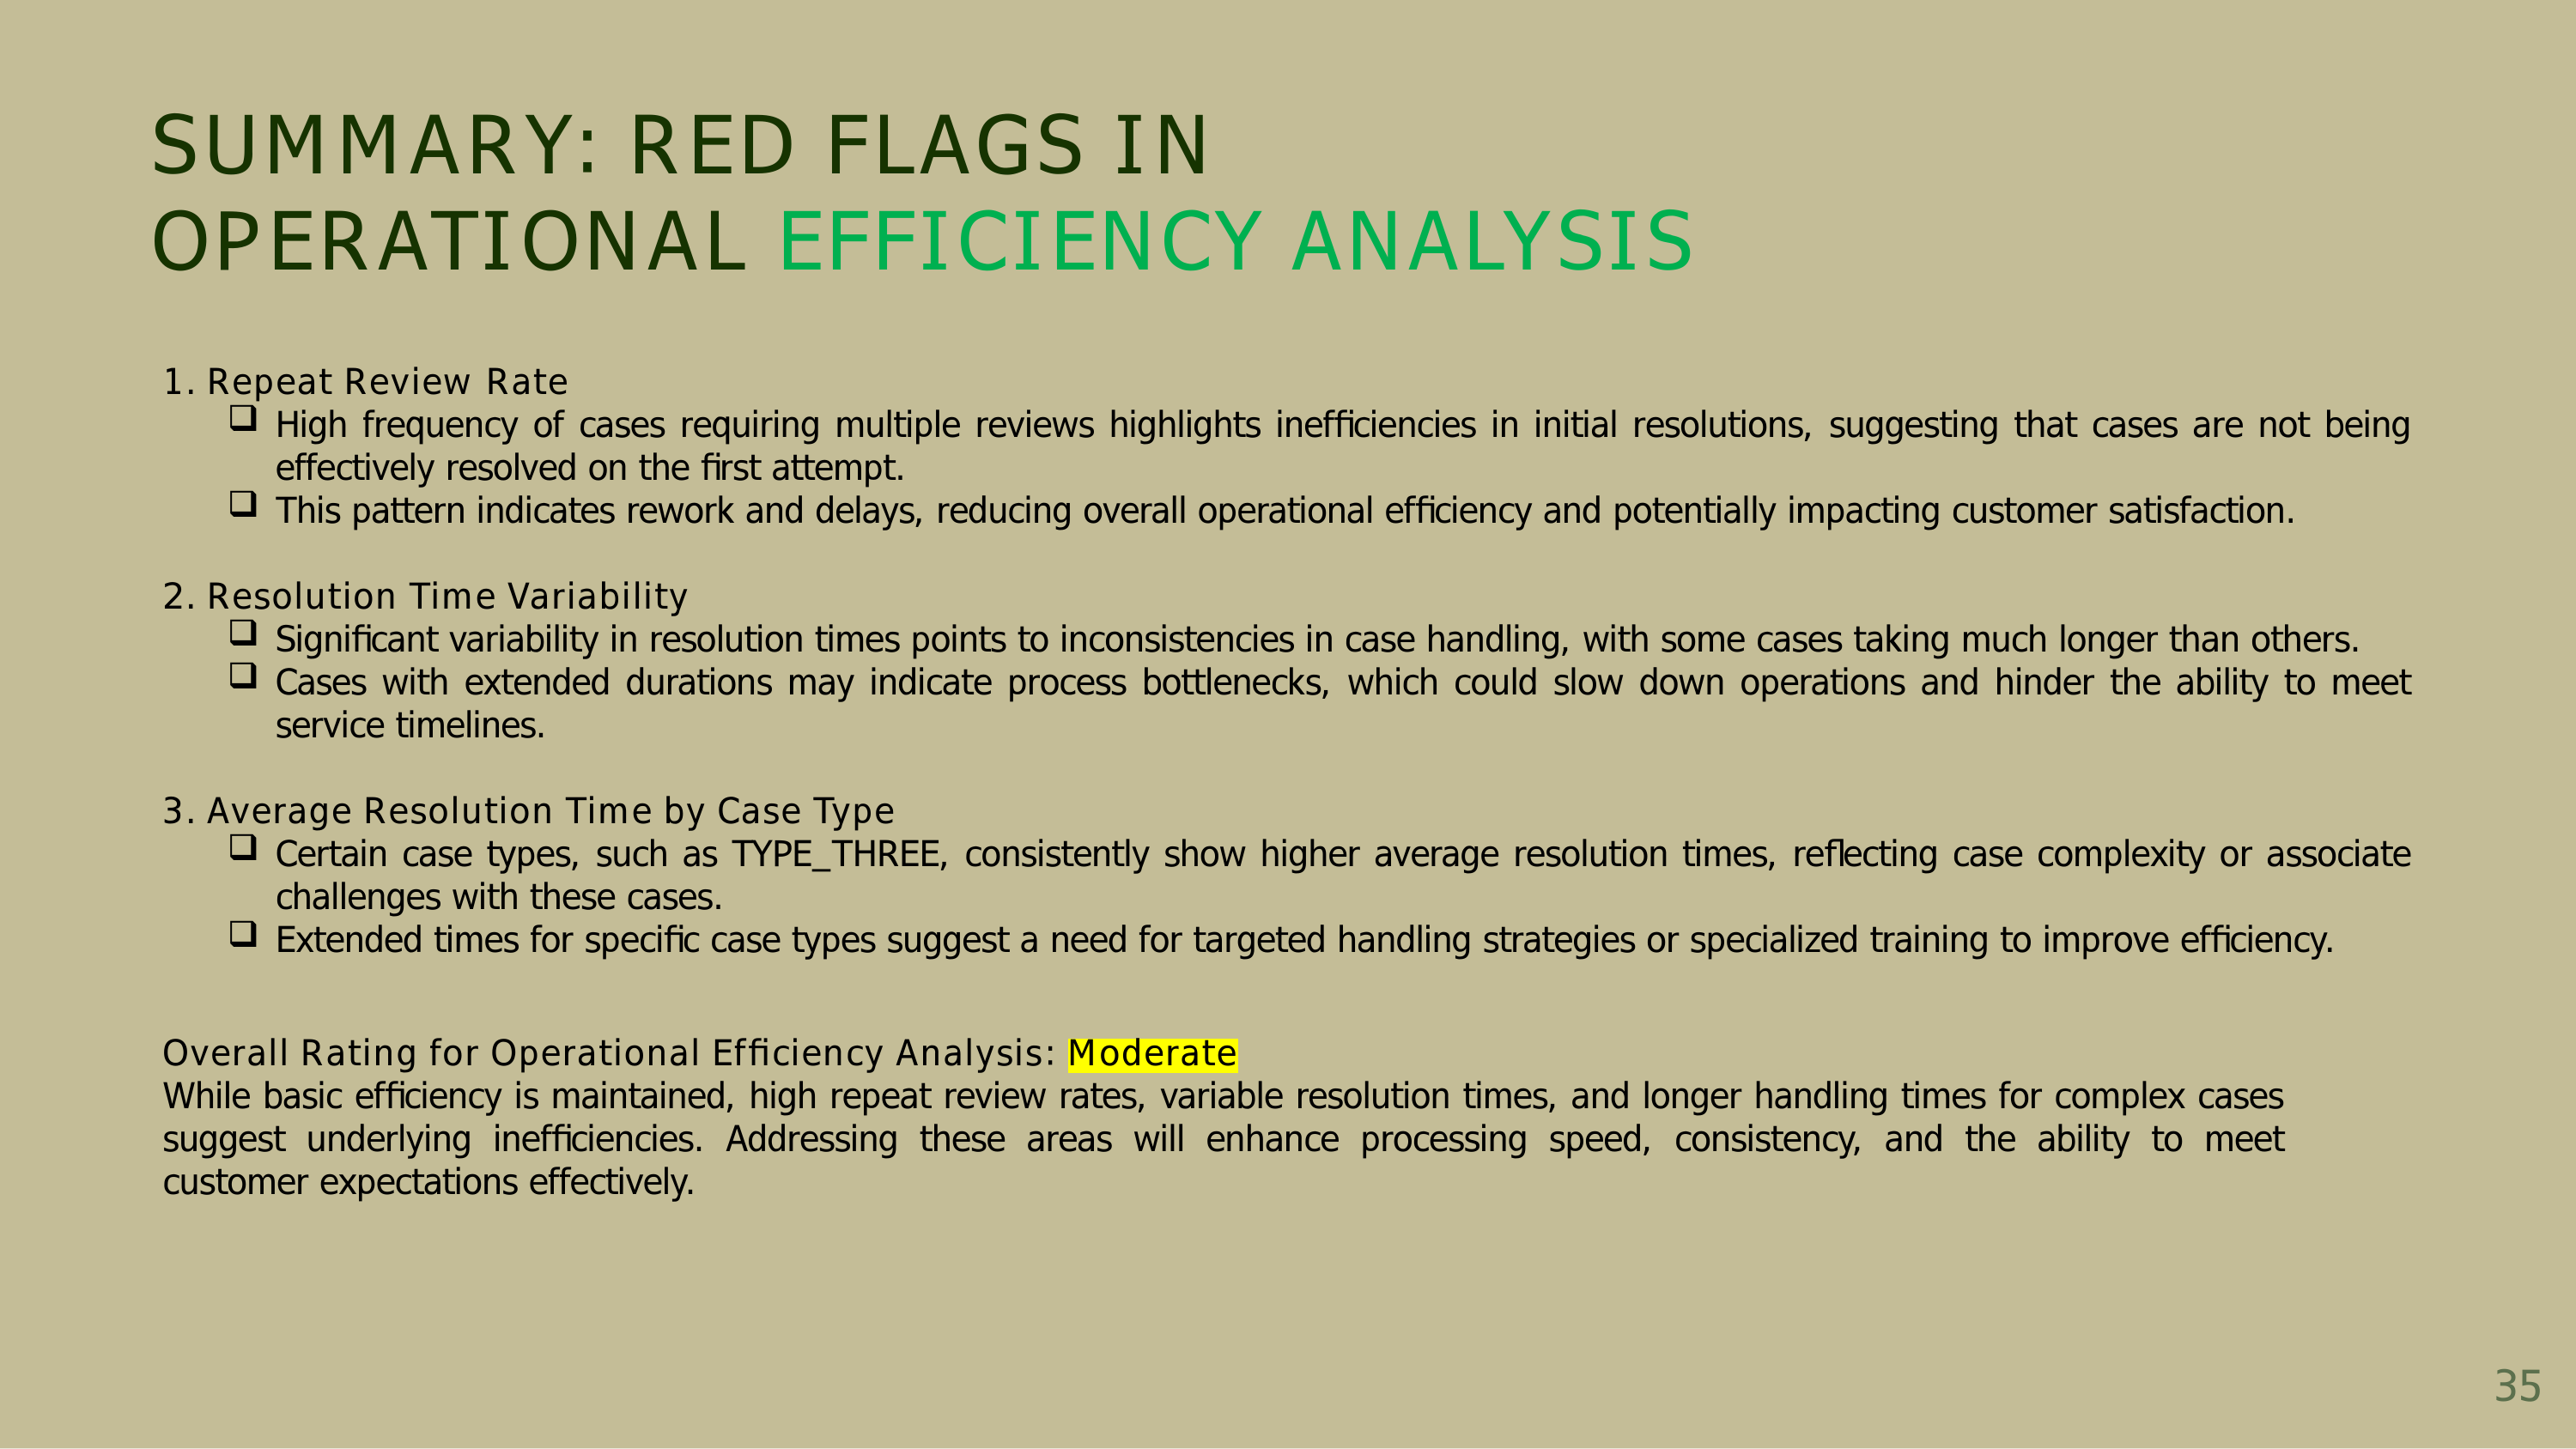

# SUMMARY: RED FLAGS IN OPERATIONAL EFFICIENCY ANALYSIS
1. Repeat Review Rate
High frequency of cases requiring multiple reviews highlights inefficiencies in initial resolutions, suggesting that cases are not being effectively resolved on the first attempt.
This pattern indicates rework and delays, reducing overall operational efficiency and potentially impacting customer satisfaction.

2. Resolution Time Variability
Significant variability in resolution times points to inconsistencies in case handling, with some cases taking much longer than others.
Cases with extended durations may indicate process bottlenecks, which could slow down operations and hinder the ability to meet service timelines.

3. Average Resolution Time by Case Type
Certain case types, such as TYPE_THREE, consistently show higher average resolution times, reflecting case complexity or associate challenges with these cases.
Extended times for specific case types suggest a need for targeted handling strategies or specialized training to improve efficiency.
Overall Rating for Operational Efficiency Analysis: Moderate
While basic efficiency is maintained, high repeat review rates, variable resolution times, and longer handling times for complex cases suggest underlying inefficiencies. Addressing these areas will enhance processing speed, consistency, and the ability to meet customer expectations effectively.
35